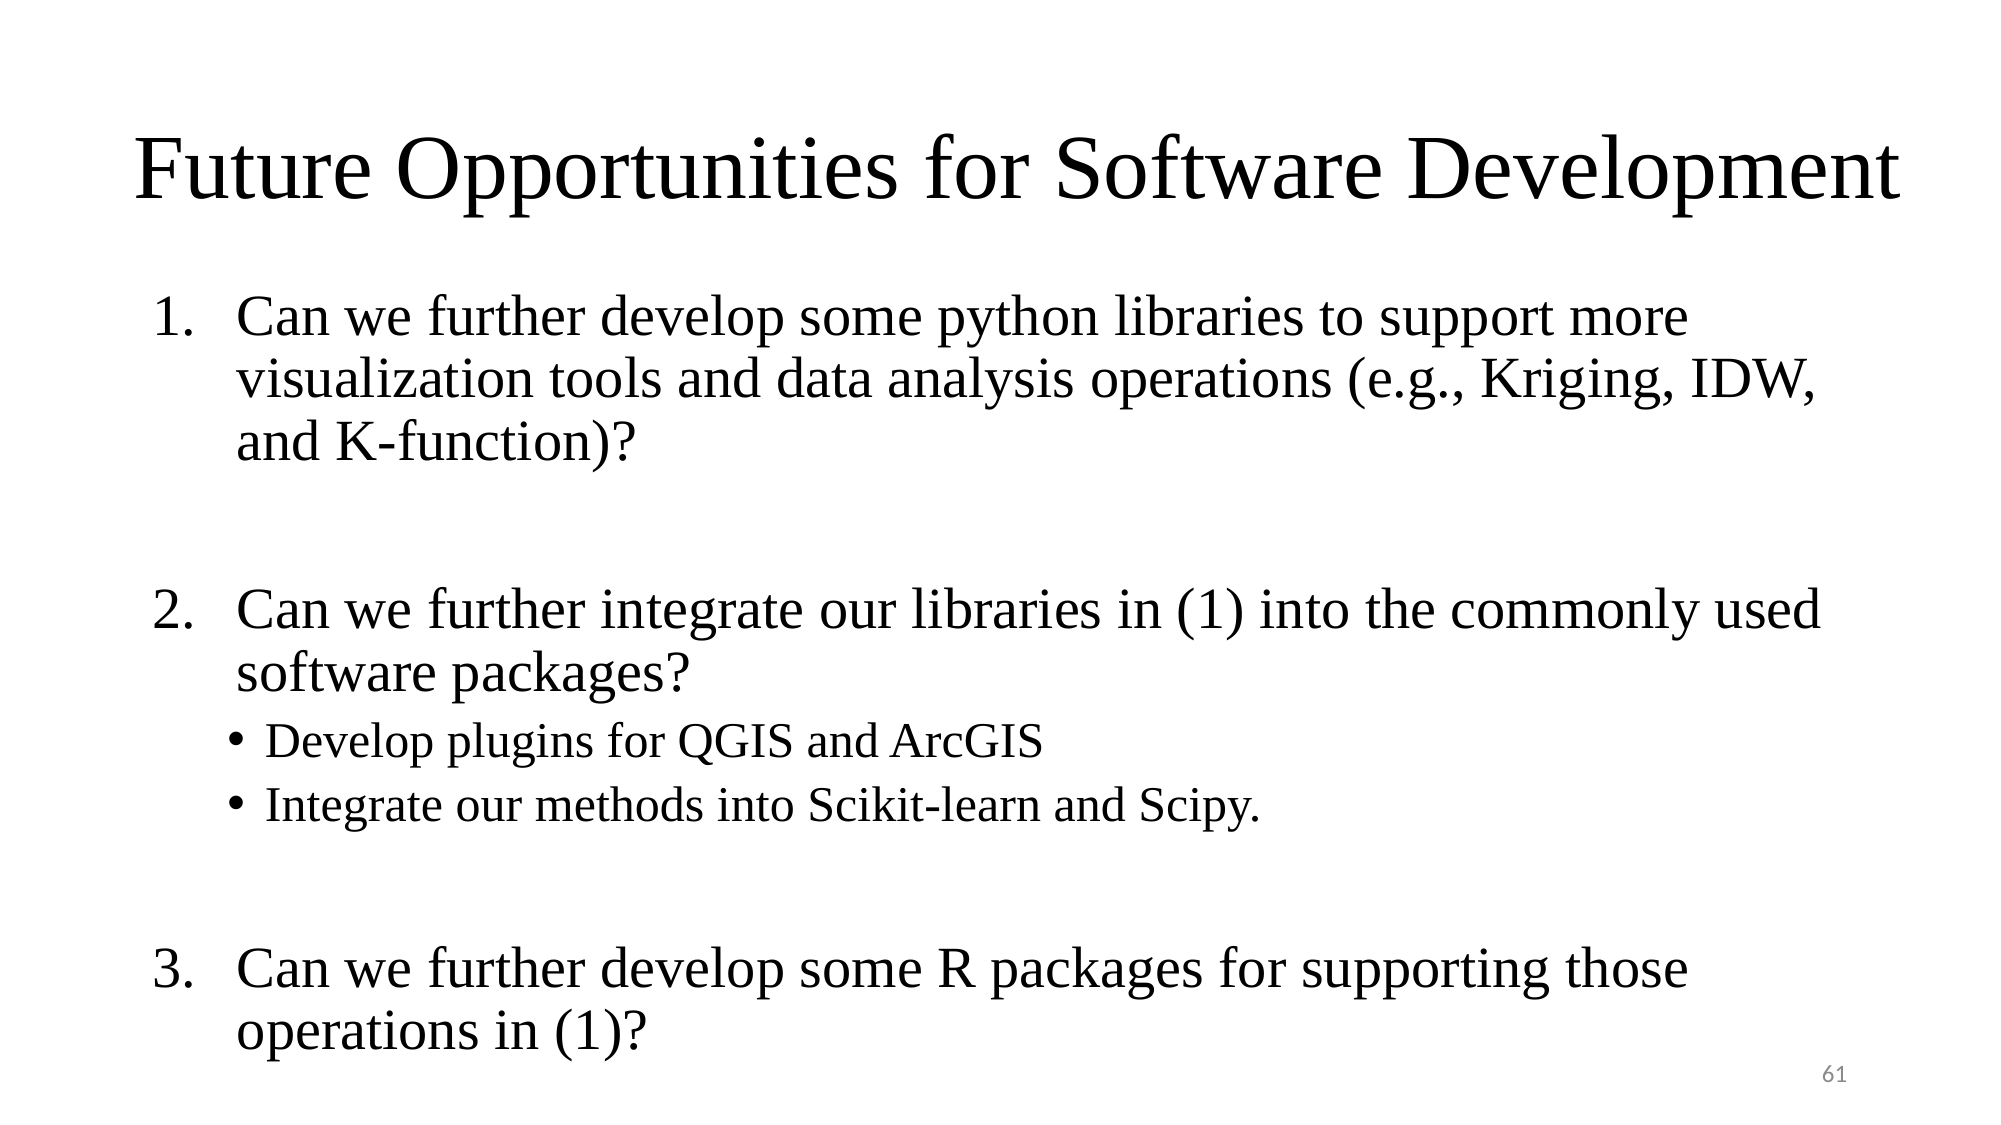

# Future Opportunities for Software Development
Can we further develop some python libraries to support more visualization tools and data analysis operations (e.g., Kriging, IDW, and K-function)?

Can we further integrate our libraries in (1) into the commonly used software packages?
Develop plugins for QGIS and ArcGIS
Integrate our methods into Scikit-learn and Scipy.

Can we further develop some R packages for supporting those operations in (1)?
61